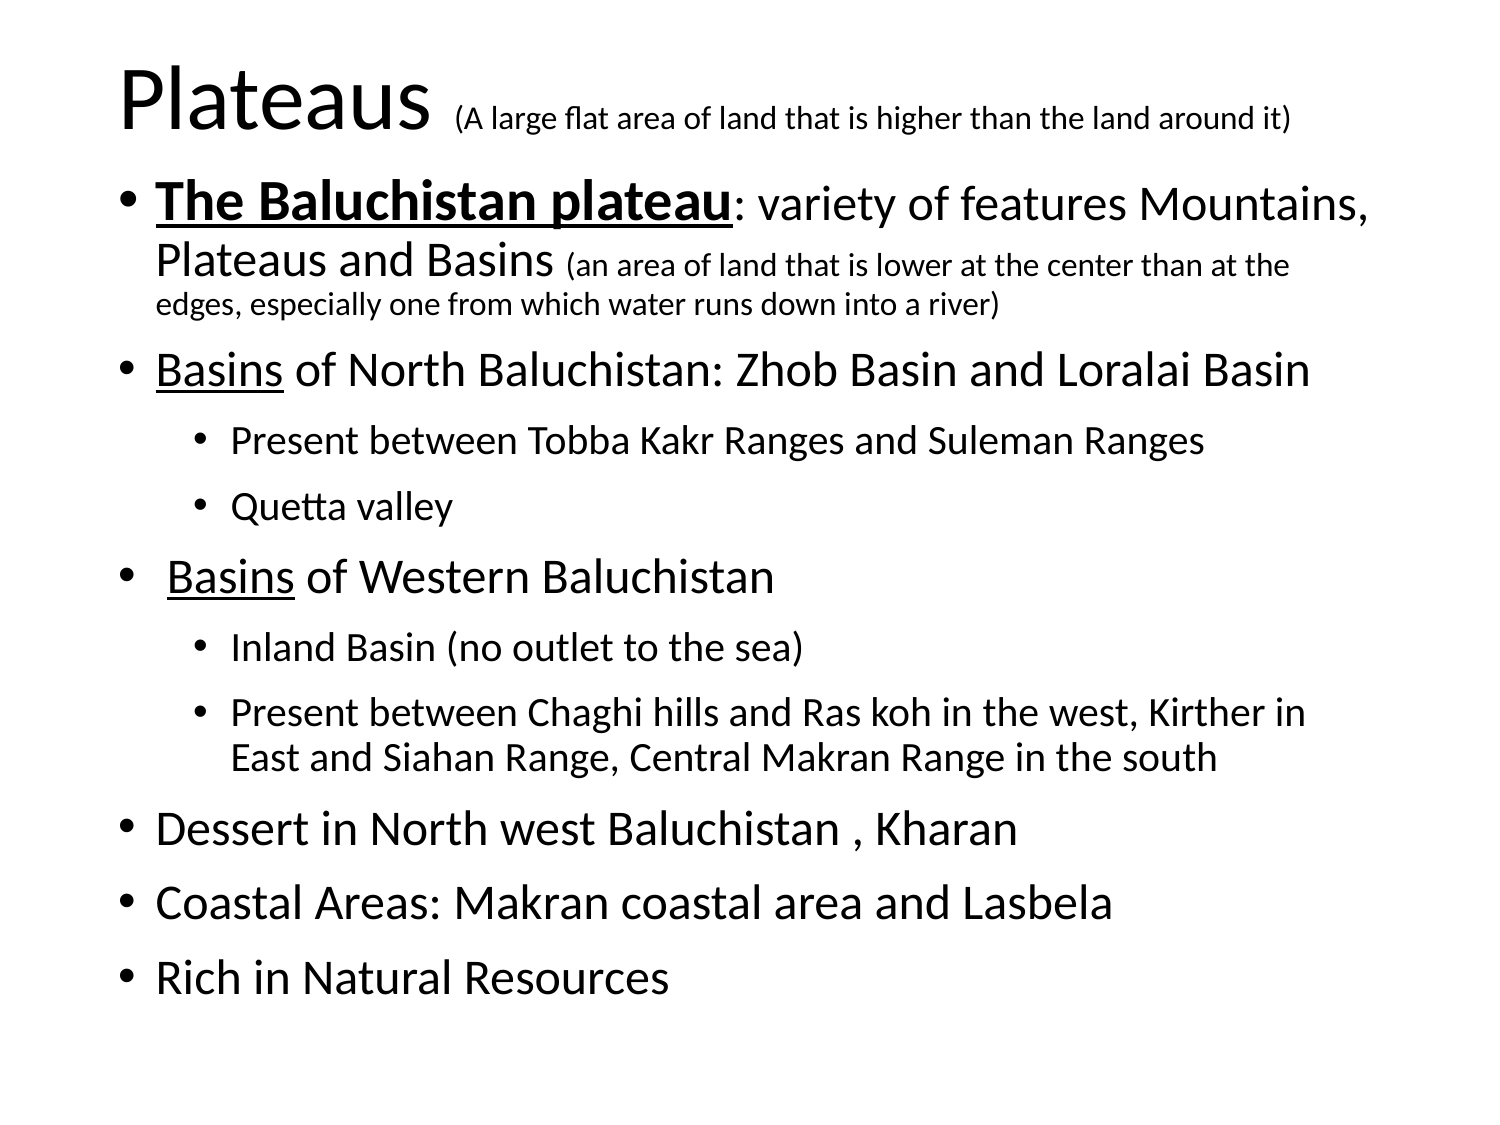

# Plateaus (A large flat area of land that is higher than the land around it)
The Baluchistan plateau: variety of features Mountains, Plateaus and Basins (an area of land that is lower at the center than at the edges, especially one from which water runs down into a river)
Basins of North Baluchistan: Zhob Basin and Loralai Basin
Present between Tobba Kakr Ranges and Suleman Ranges
Quetta valley
 Basins of Western Baluchistan
Inland Basin (no outlet to the sea)
Present between Chaghi hills and Ras koh in the west, Kirther in East and Siahan Range, Central Makran Range in the south
Dessert in North west Baluchistan , Kharan
Coastal Areas: Makran coastal area and Lasbela
Rich in Natural Resources